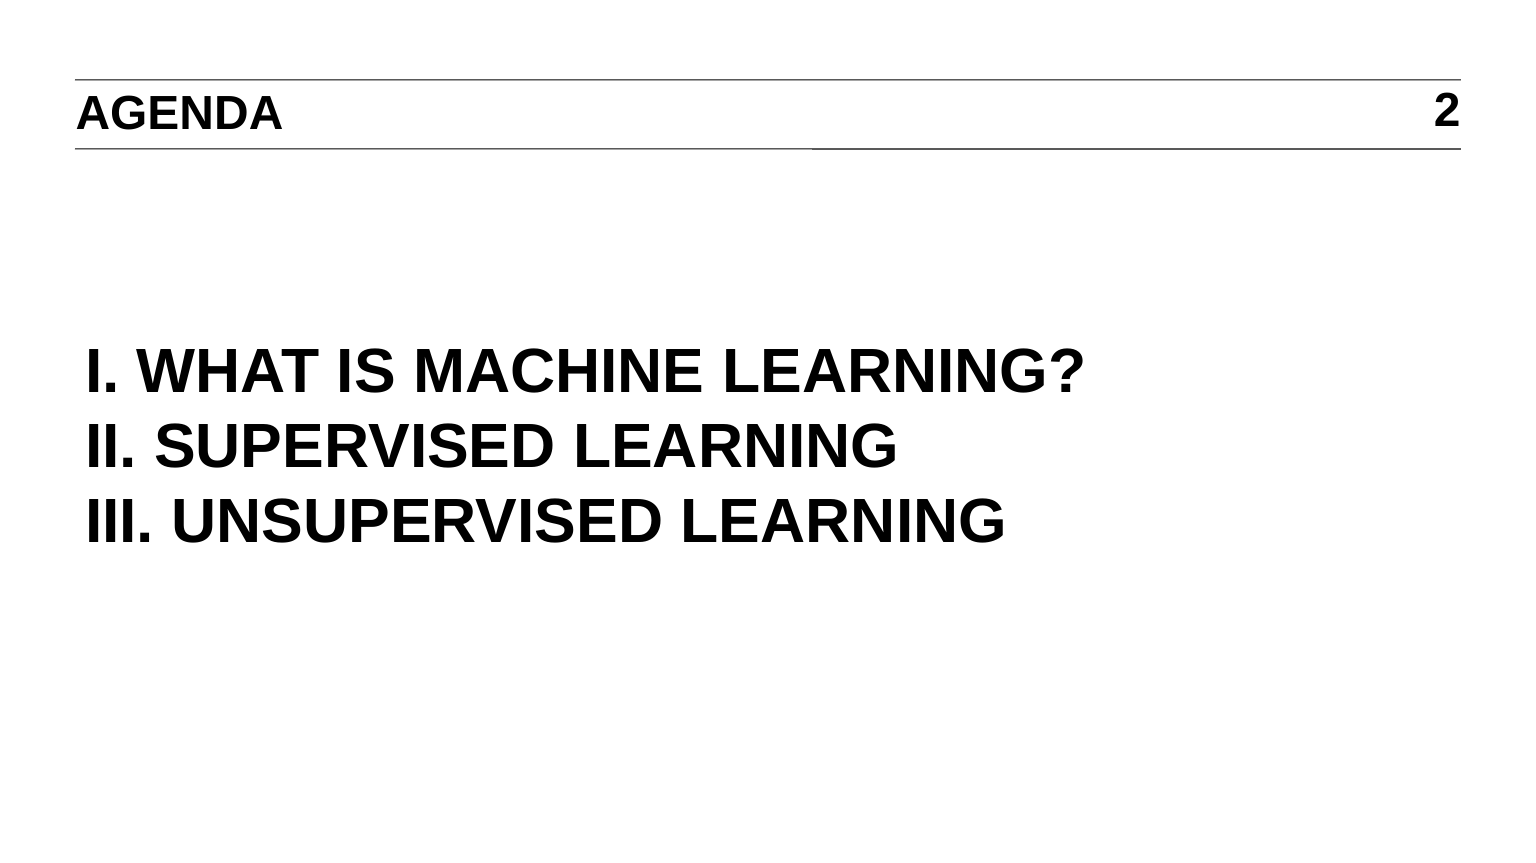

agenda

2
# I. what is machine learning? iI. Supervised Learning III. Unsupervised Learning